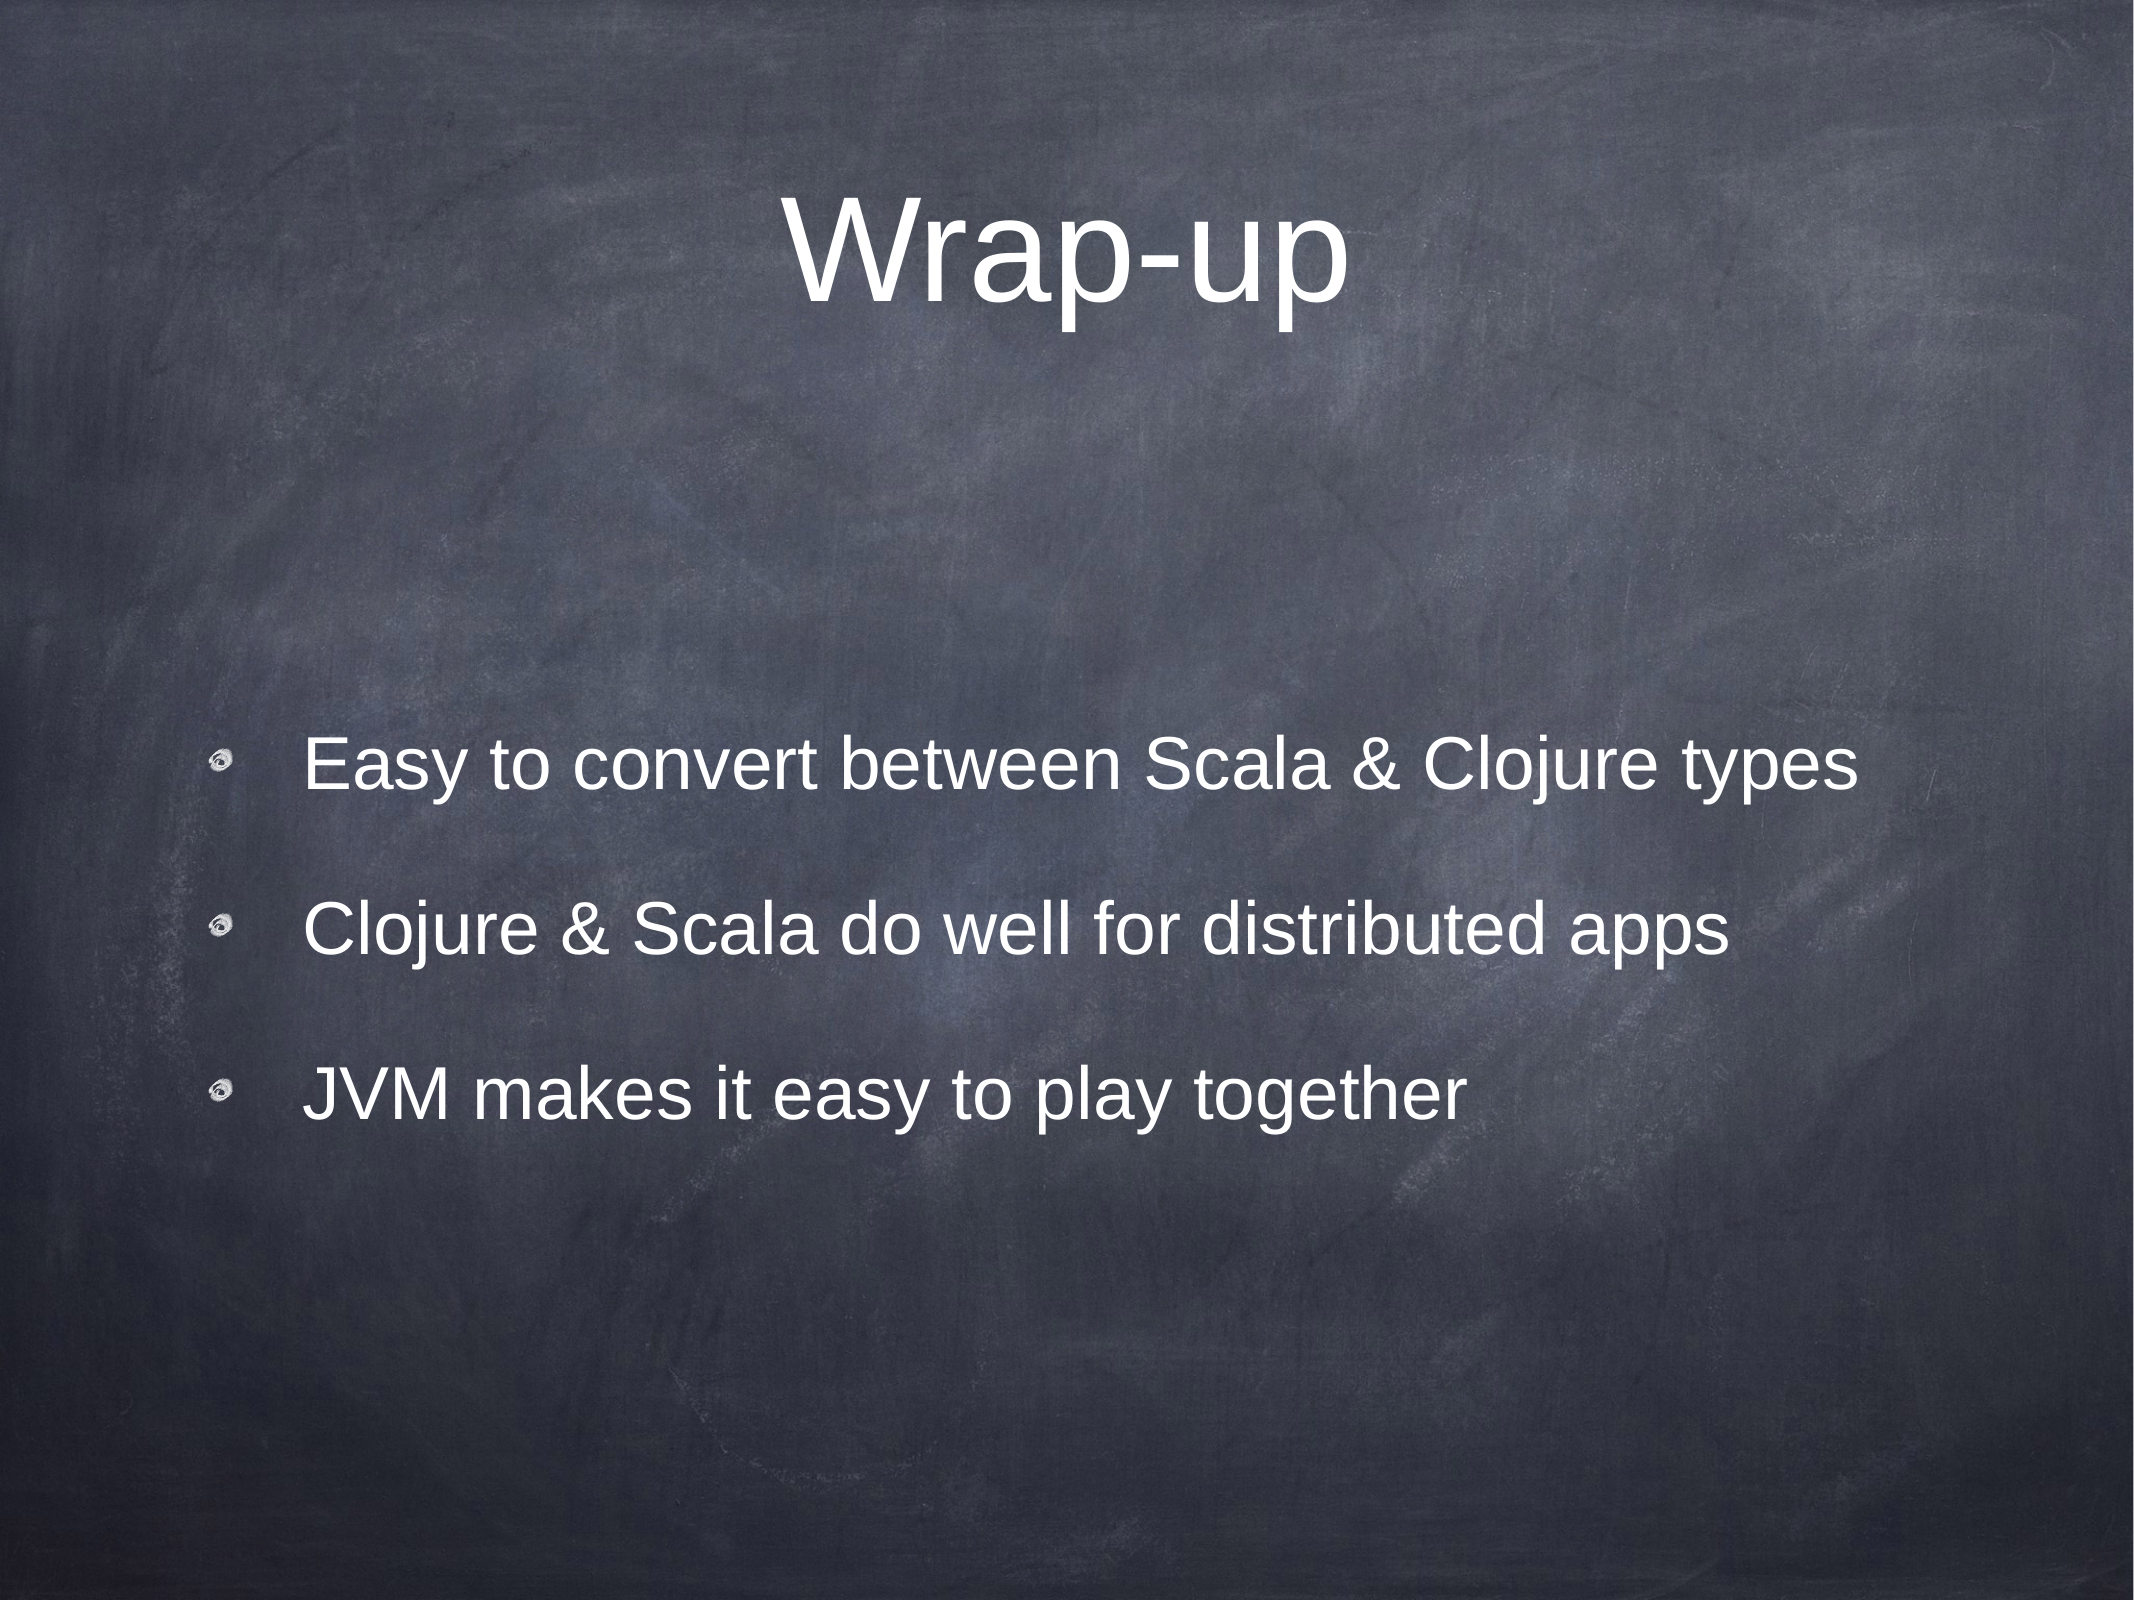

# Wrap-up
Easy to convert between Scala & Clojure types
Clojure & Scala do well for distributed apps
JVM makes it easy to play together